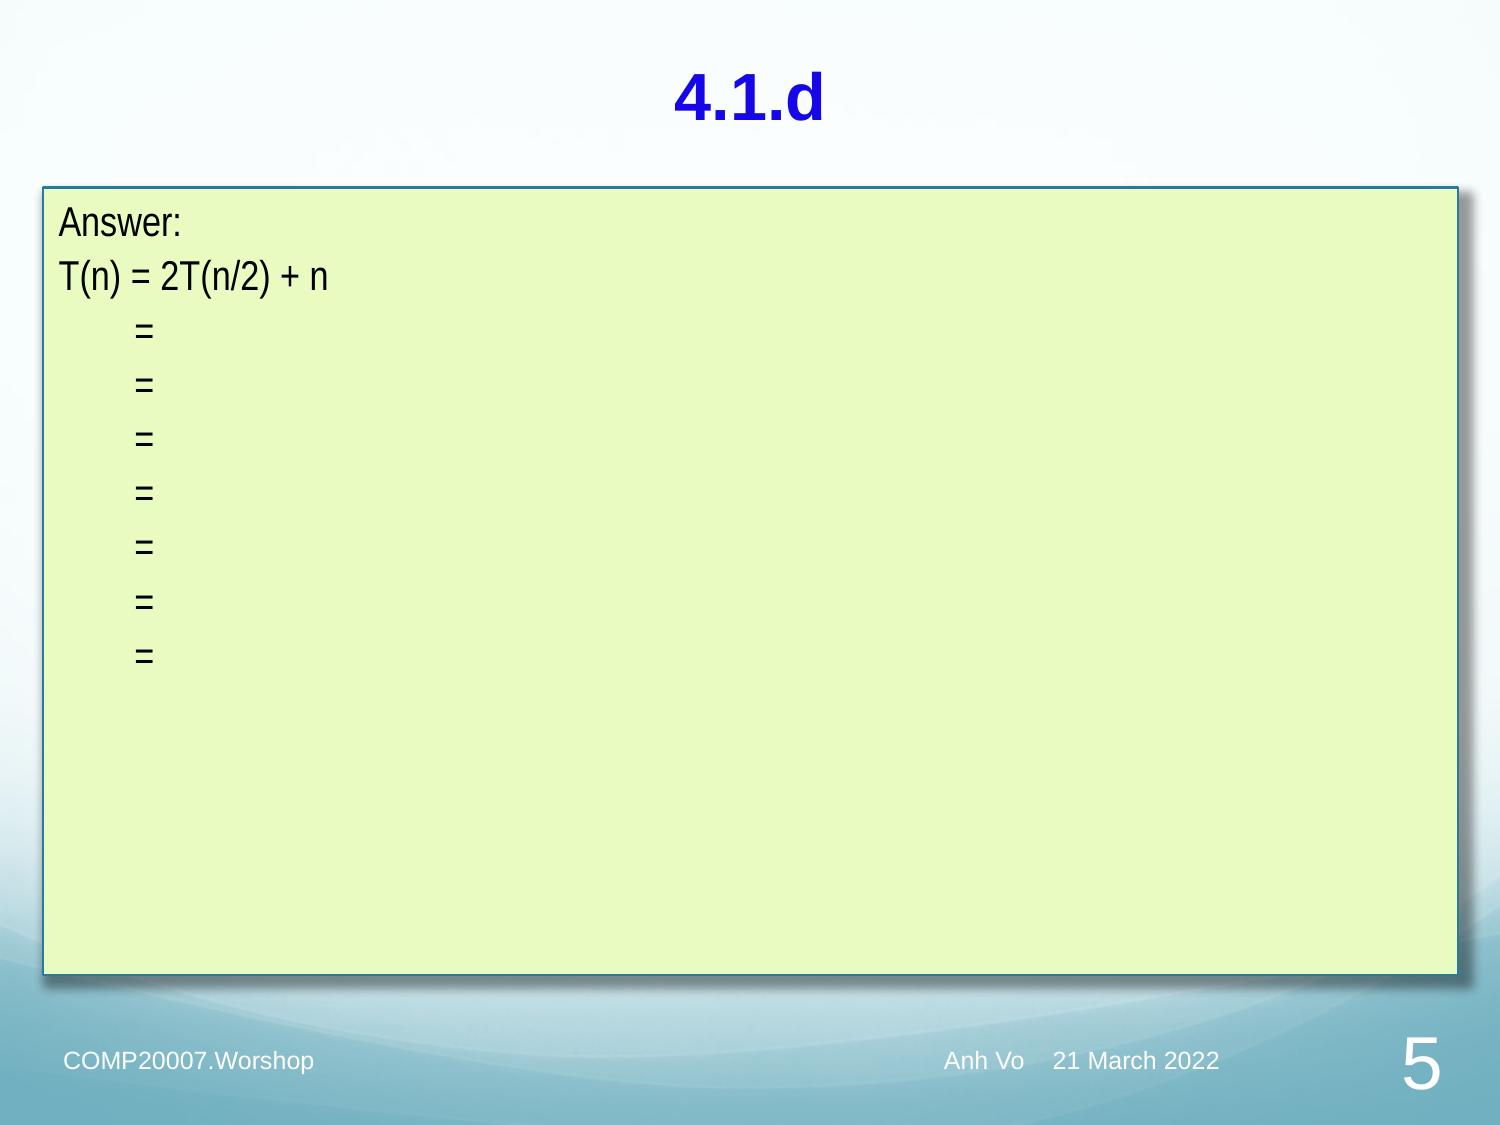

# 4.1.d
Answer:
T(n) = 2T(n/2) + n
        =
        =
        =
        =
        =
        =
        =
COMP20007.Worshop
Anh Vo    21 March 2022
5